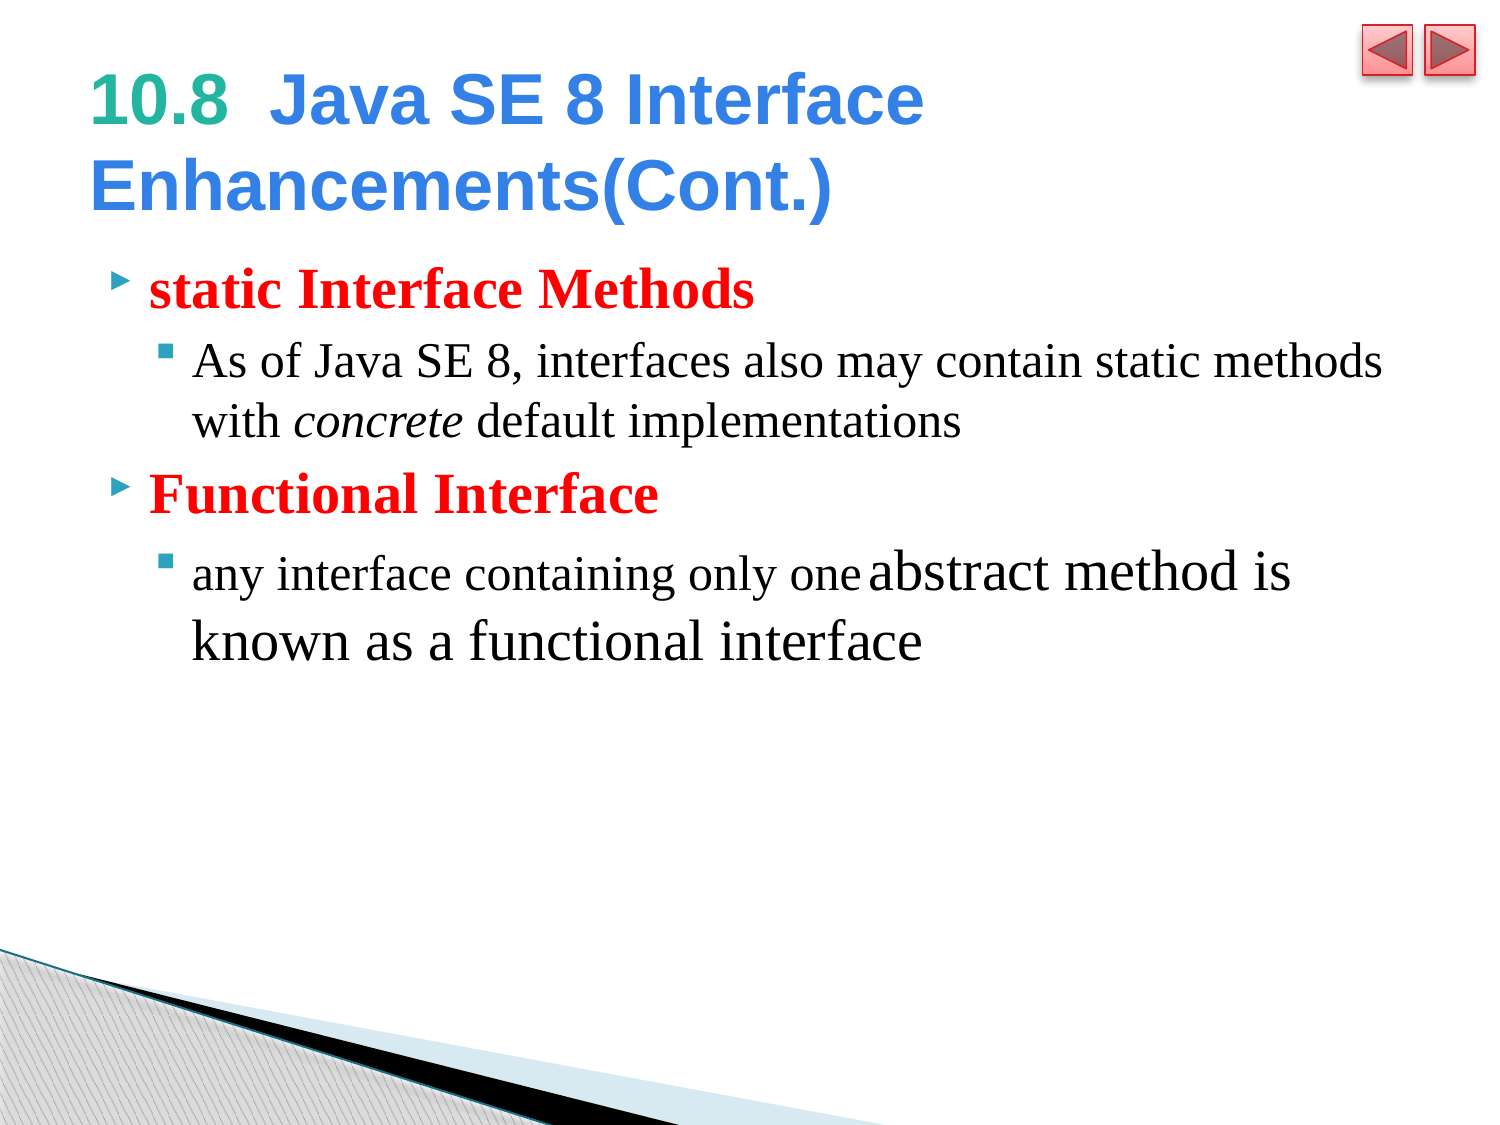

# 10.8  Java SE 8 Interface Enhancements(Cont.)
static Interface Methods
As of Java SE 8, interfaces also may contain static methods with concrete default implementations
Functional Interface
any interface containing only one abstract method is known as a functional interface